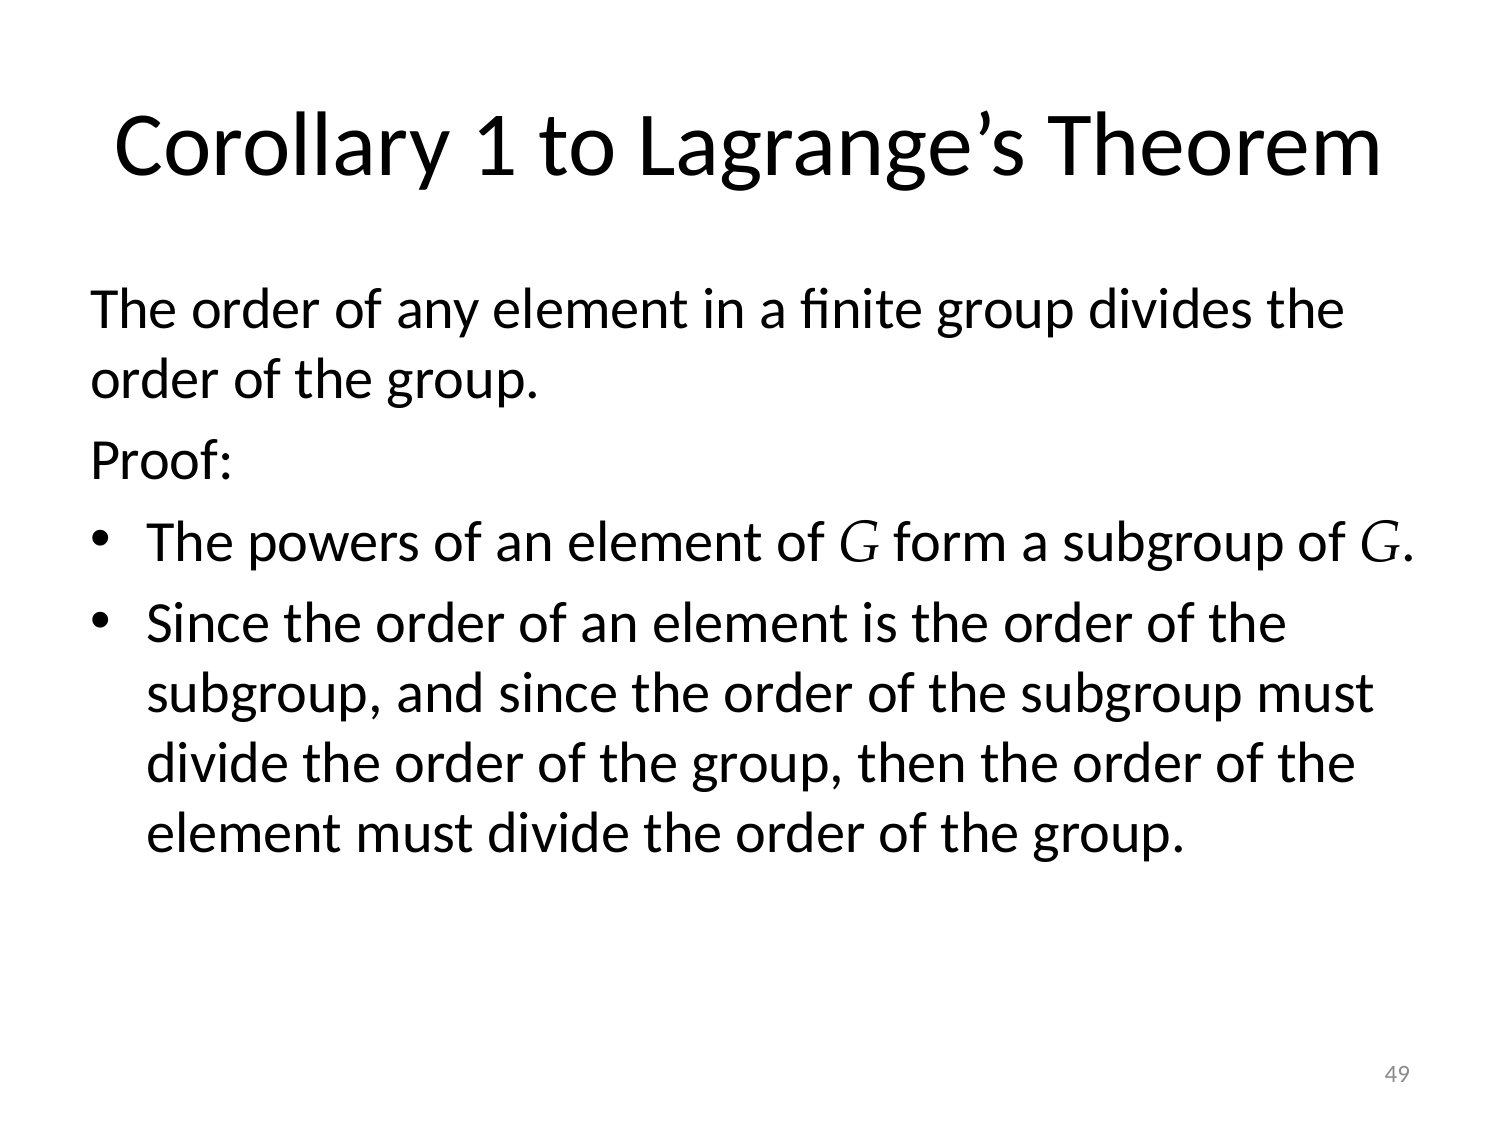

# Corollary 1 to Lagrange’s Theorem
The order of any element in a finite group divides the order of the group.
Proof:
The powers of an element of G form a subgroup of G.
Since the order of an element is the order of the subgroup, and since the order of the subgroup must divide the order of the group, then the order of the element must divide the order of the group.
49